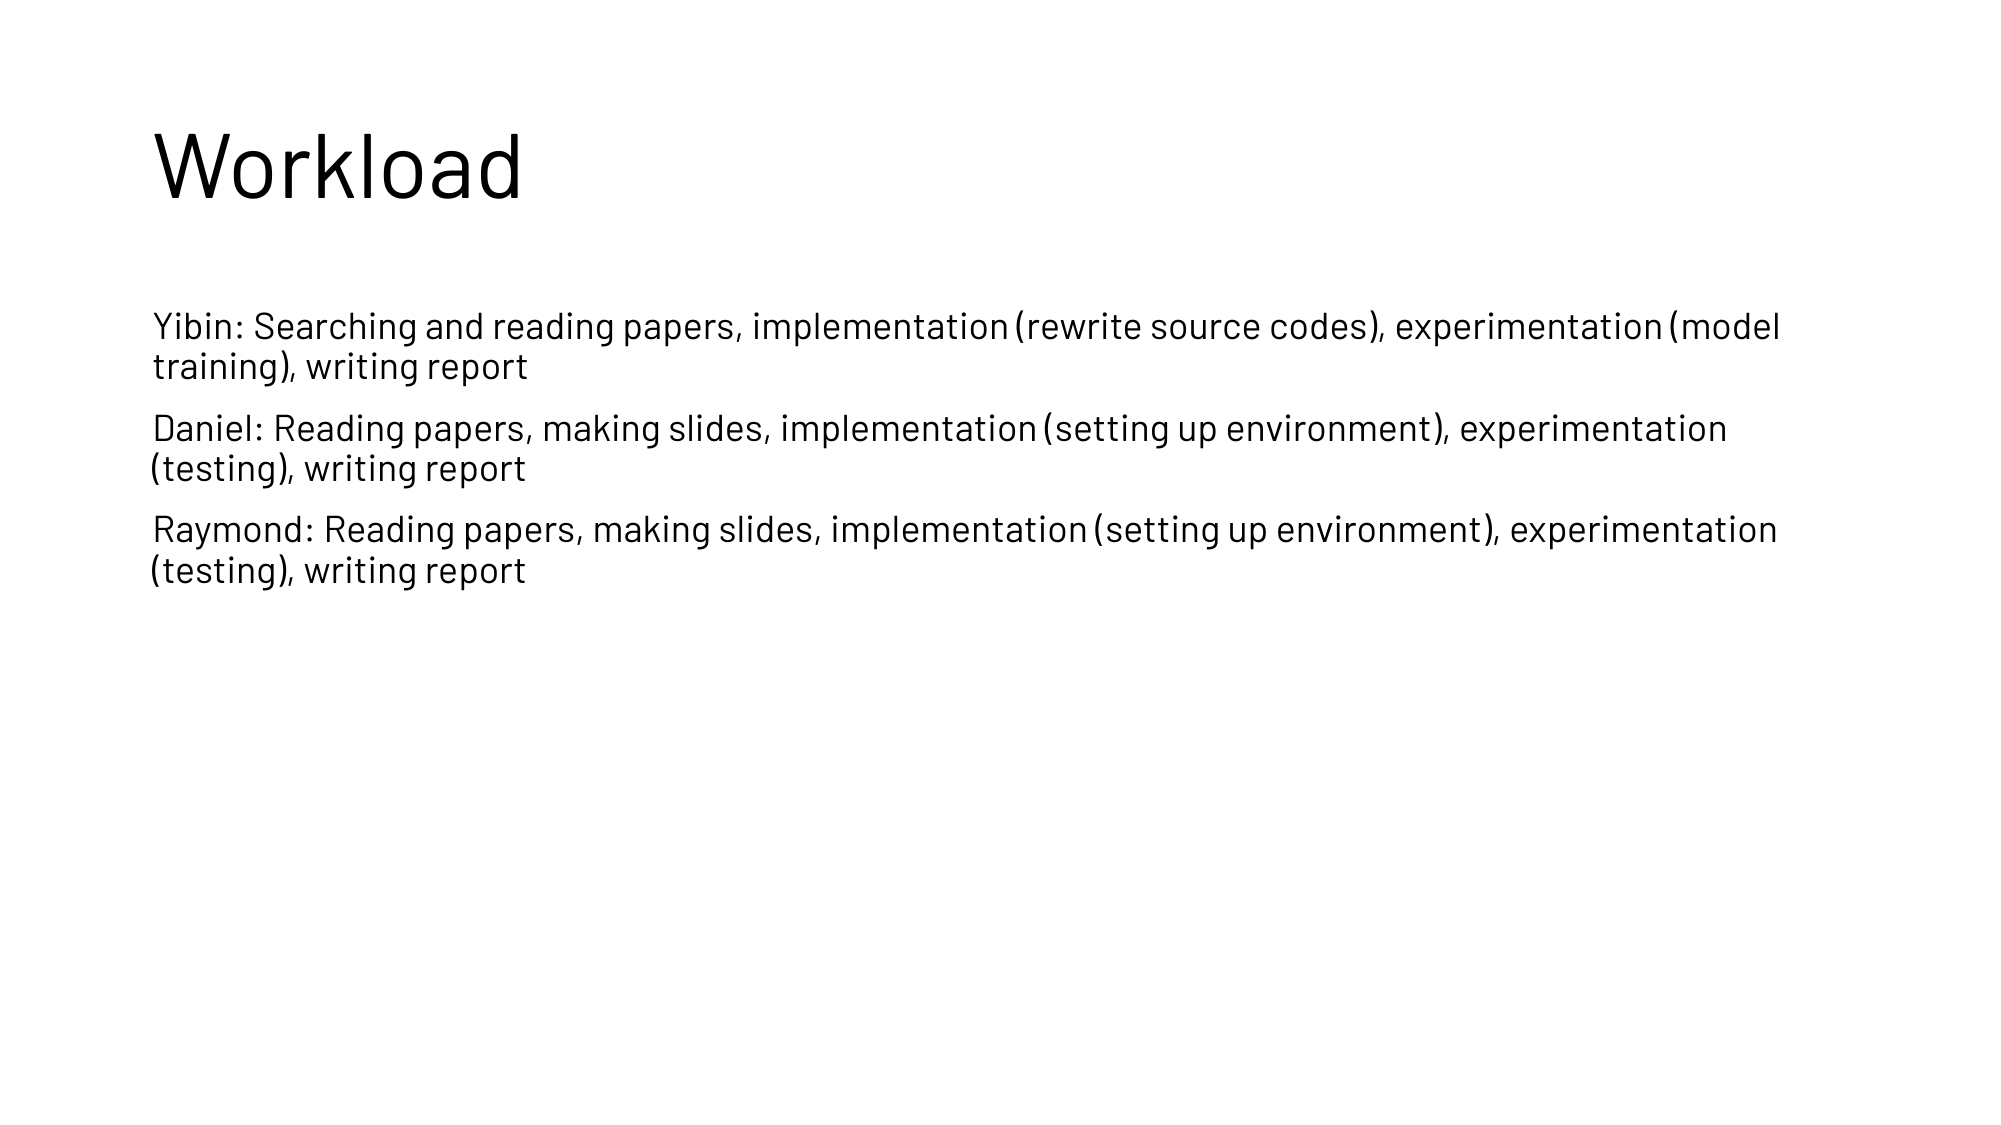

# Workload
Yibin: Searching and reading papers, implementation (rewrite source codes), experimentation (model training), writing report
Daniel: Reading papers, making slides, implementation (setting up environment), experimentation (testing), writing report
Raymond: Reading papers, making slides, implementation (setting up environment), experimentation (testing), writing report